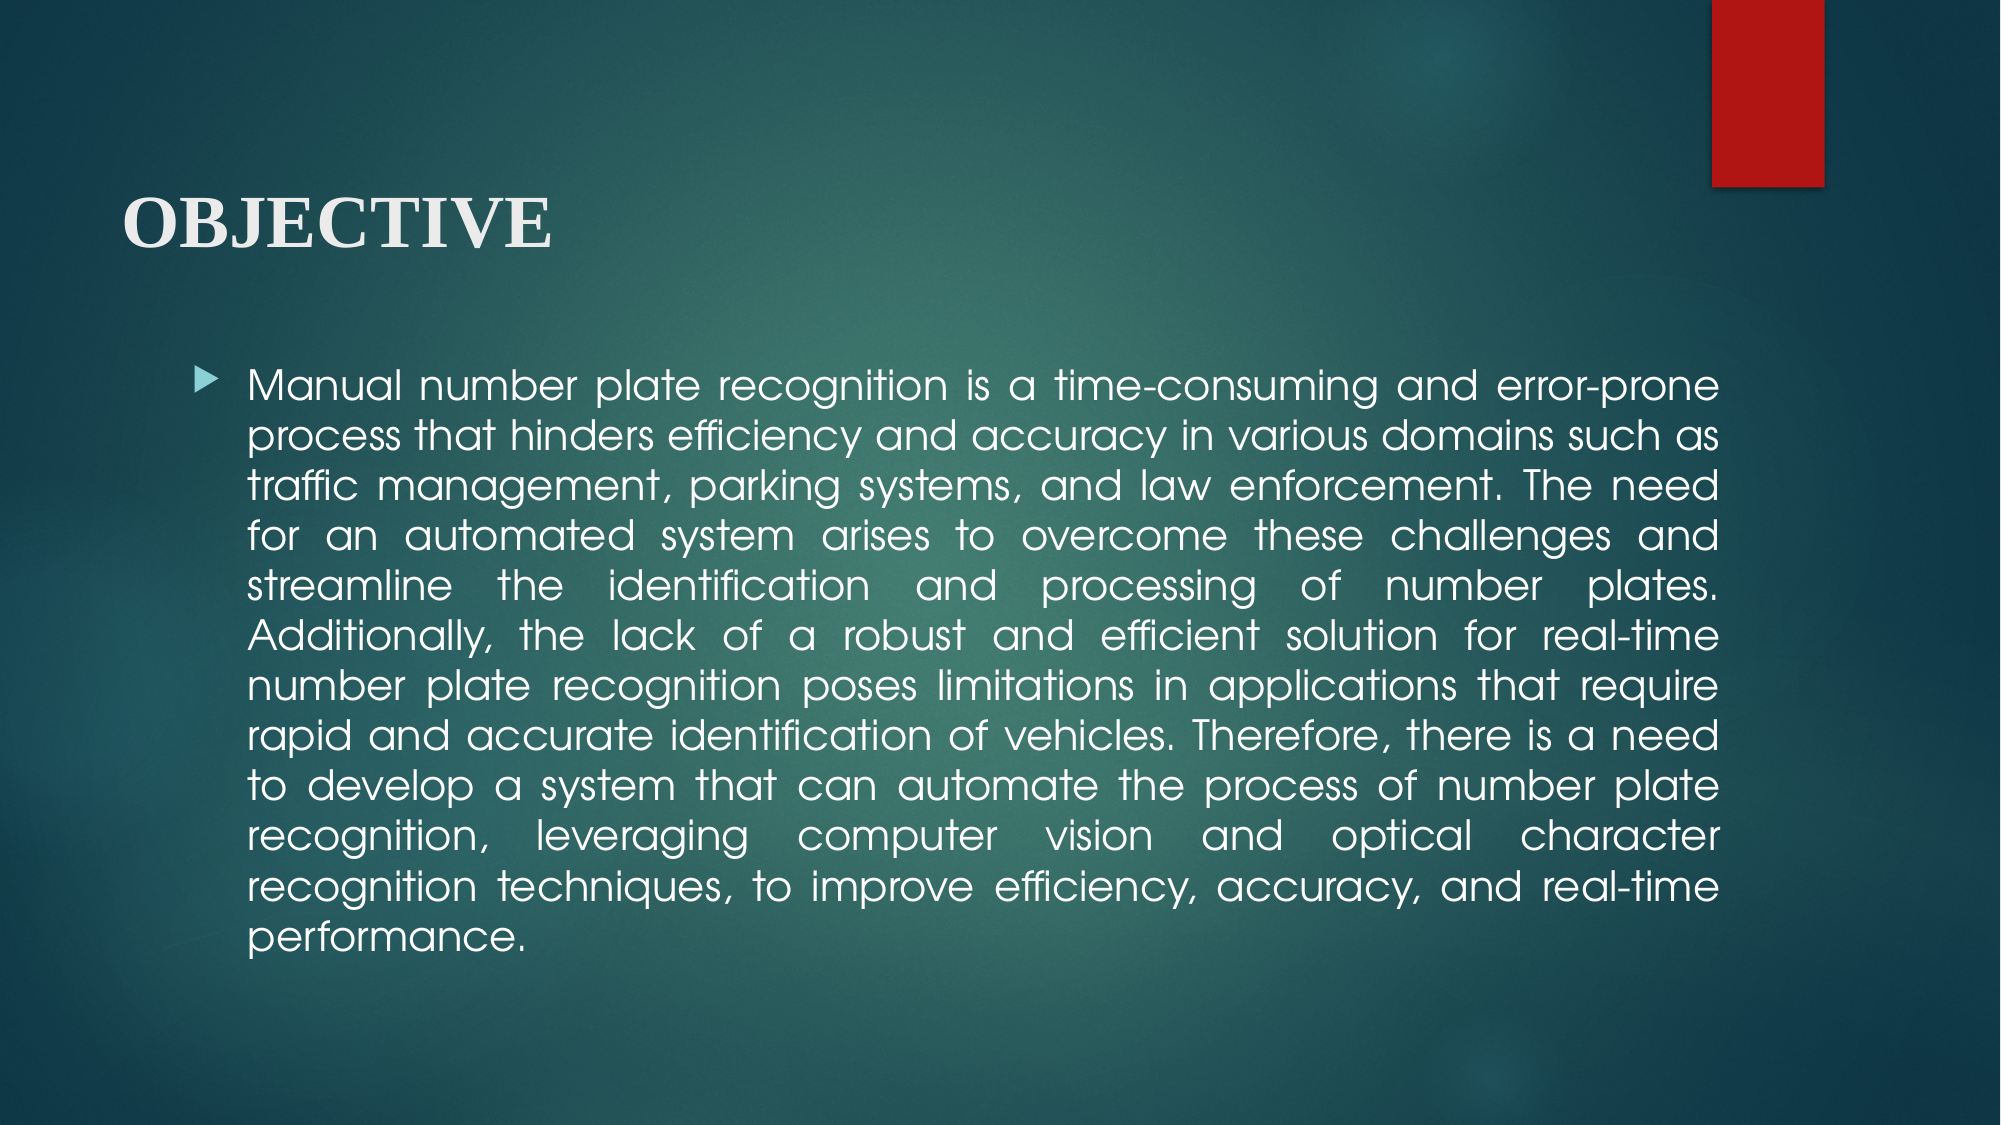

# OBJECTIVE

Manual number plate recognition is a time-consuming and error-prone process that hinders efficiency and accuracy in various domains such as traffic management, parking systems, and law enforcement. The need for an automated system arises to overcome these challenges and streamline the identification and processing of number plates. Additionally, the lack of a robust and efficient solution for real-time number plate recognition poses limitations in applications that require rapid and accurate identification of vehicles. Therefore, there is a need to develop a system that can automate the process of number plate recognition, leveraging computer vision and optical character recognition techniques, to improve efficiency, accuracy, and real-time performance.